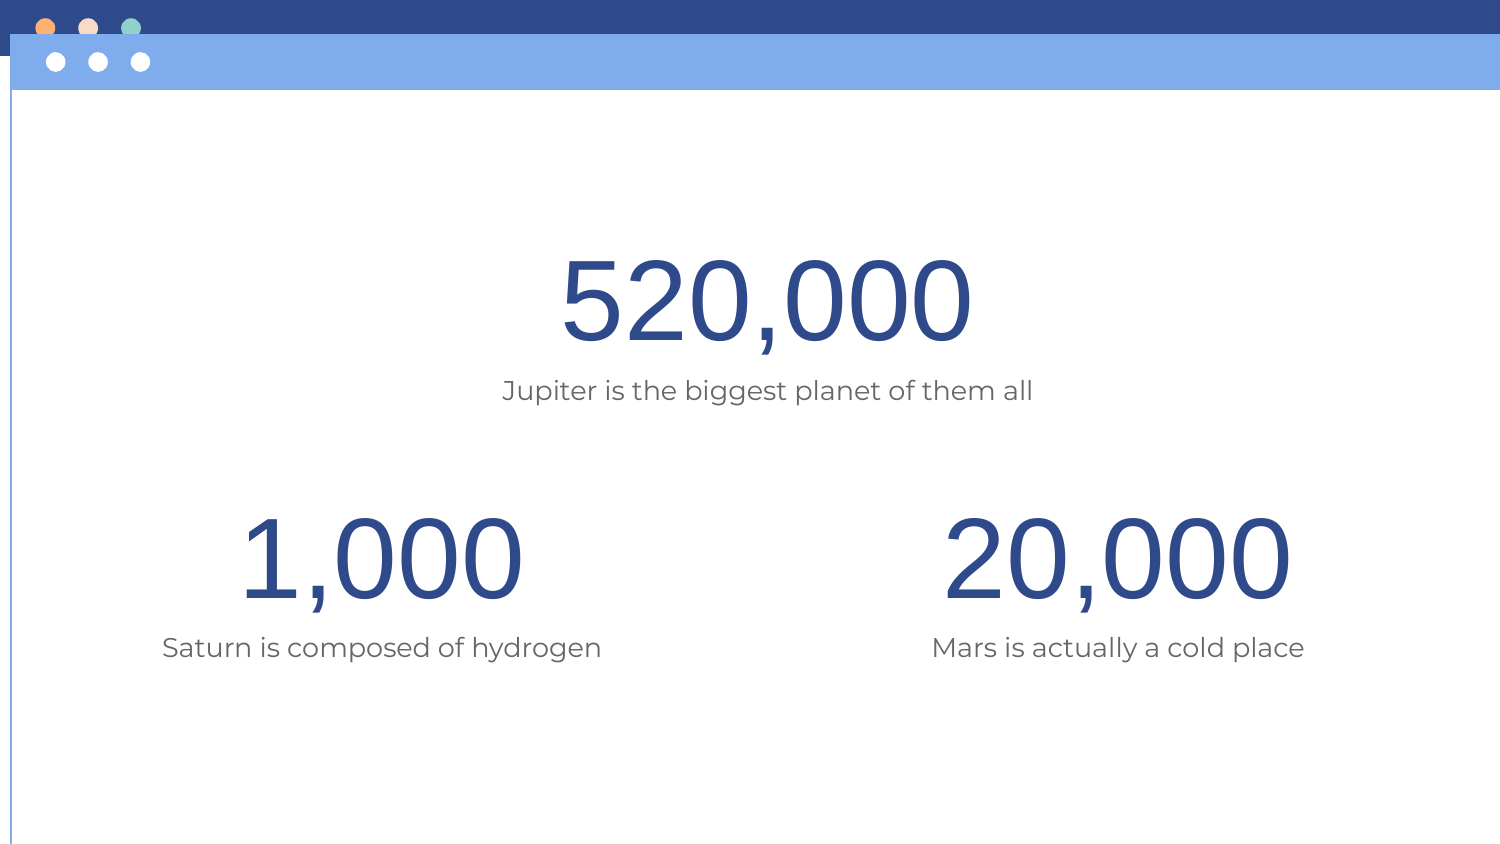

# 520,000
Jupiter is the biggest planet of them all
1,000
20,000
Saturn is composed of hydrogen
Mars is actually a cold place